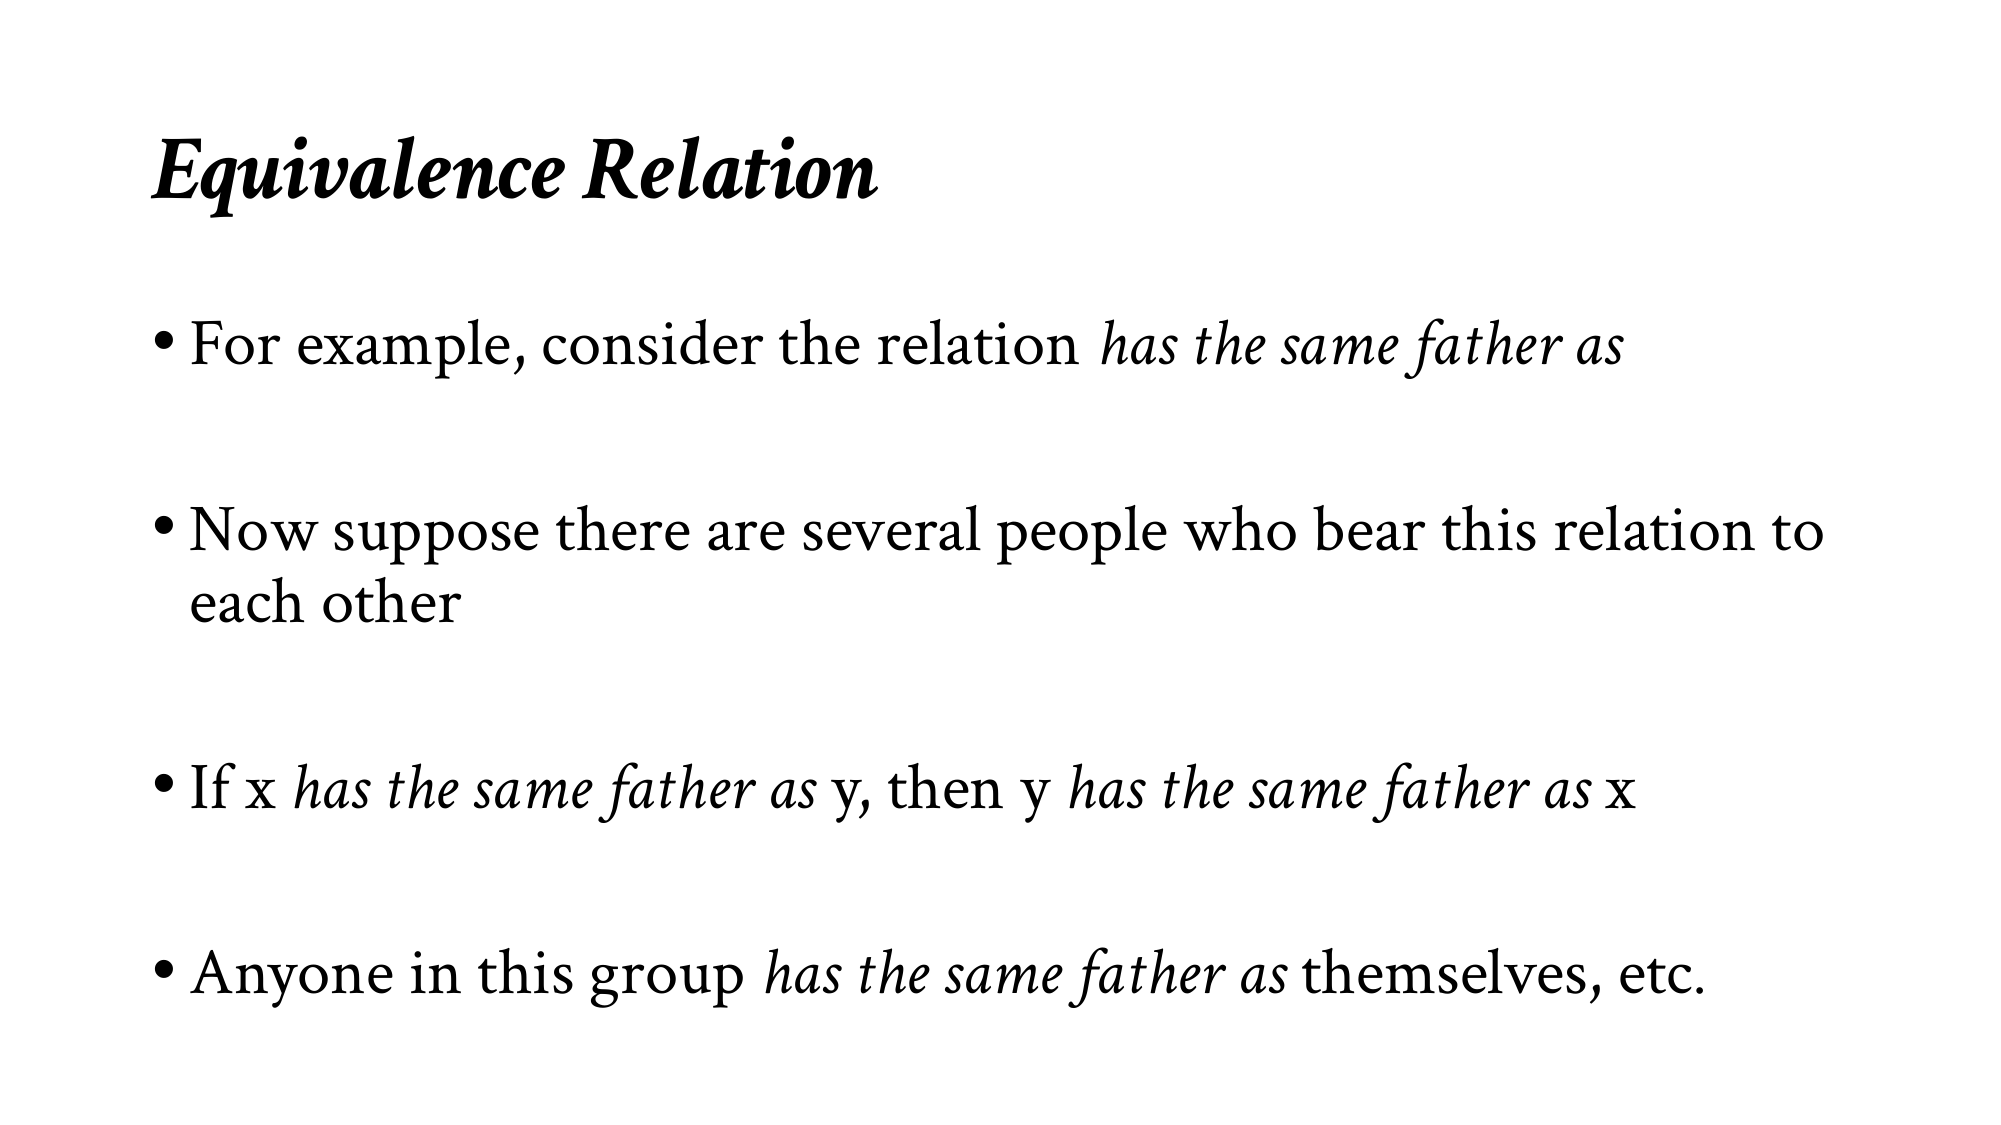

# Equivalence Relation
For example, consider the relation has the same father as

Now suppose there are several people who bear this relation to each other

If x has the same father as y, then y has the same father as x

Anyone in this group has the same father as themselves, etc.